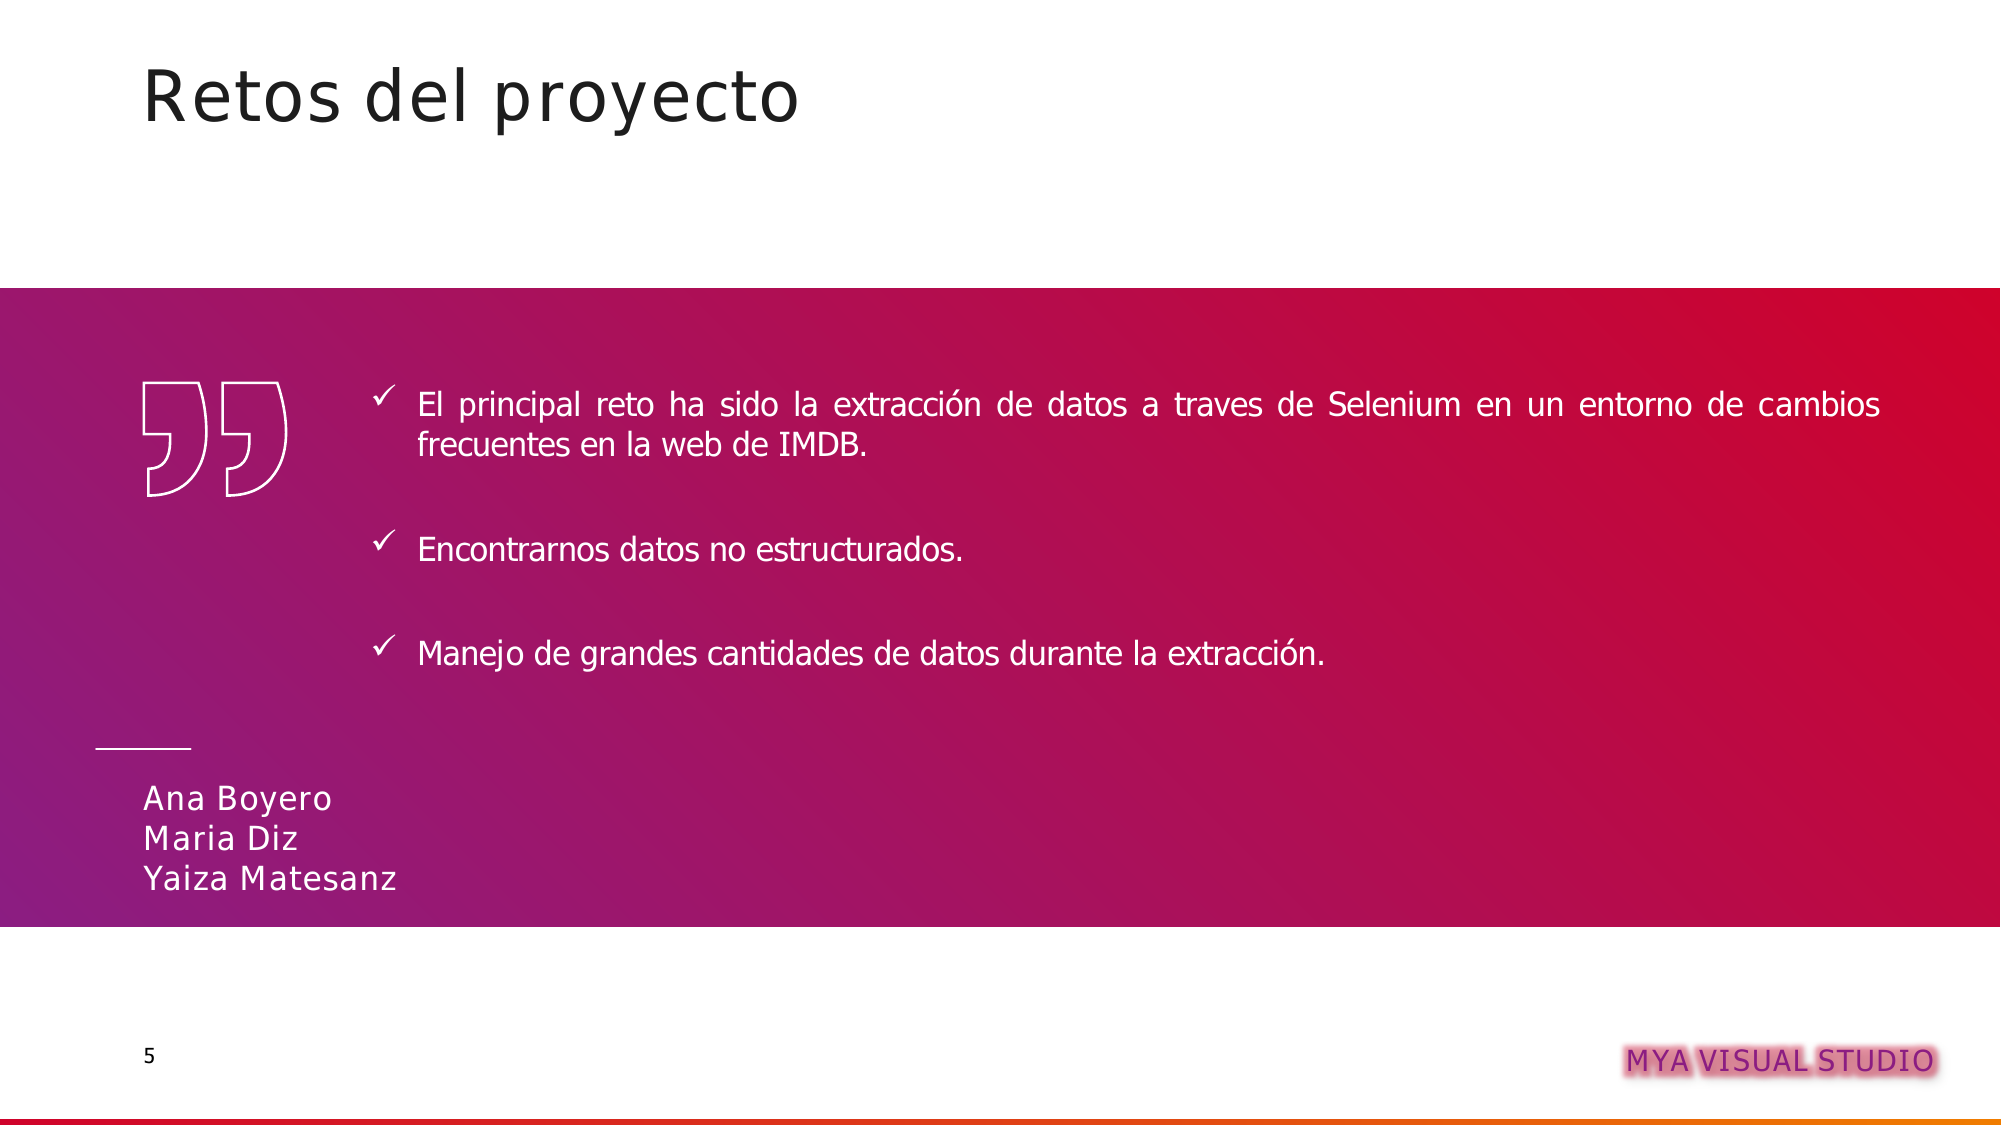

# Retos del proyecto
El principal reto ha sido la extracción de datos a traves de Selenium en un entorno de cambios frecuentes en la web de IMDB.

Encontrarnos datos no estructurados.

Manejo de grandes cantidades de datos durante la extracción.

Ana Boyero
Maria Diz
Yaiza Matesanz

MYA VISUAL STUDIO